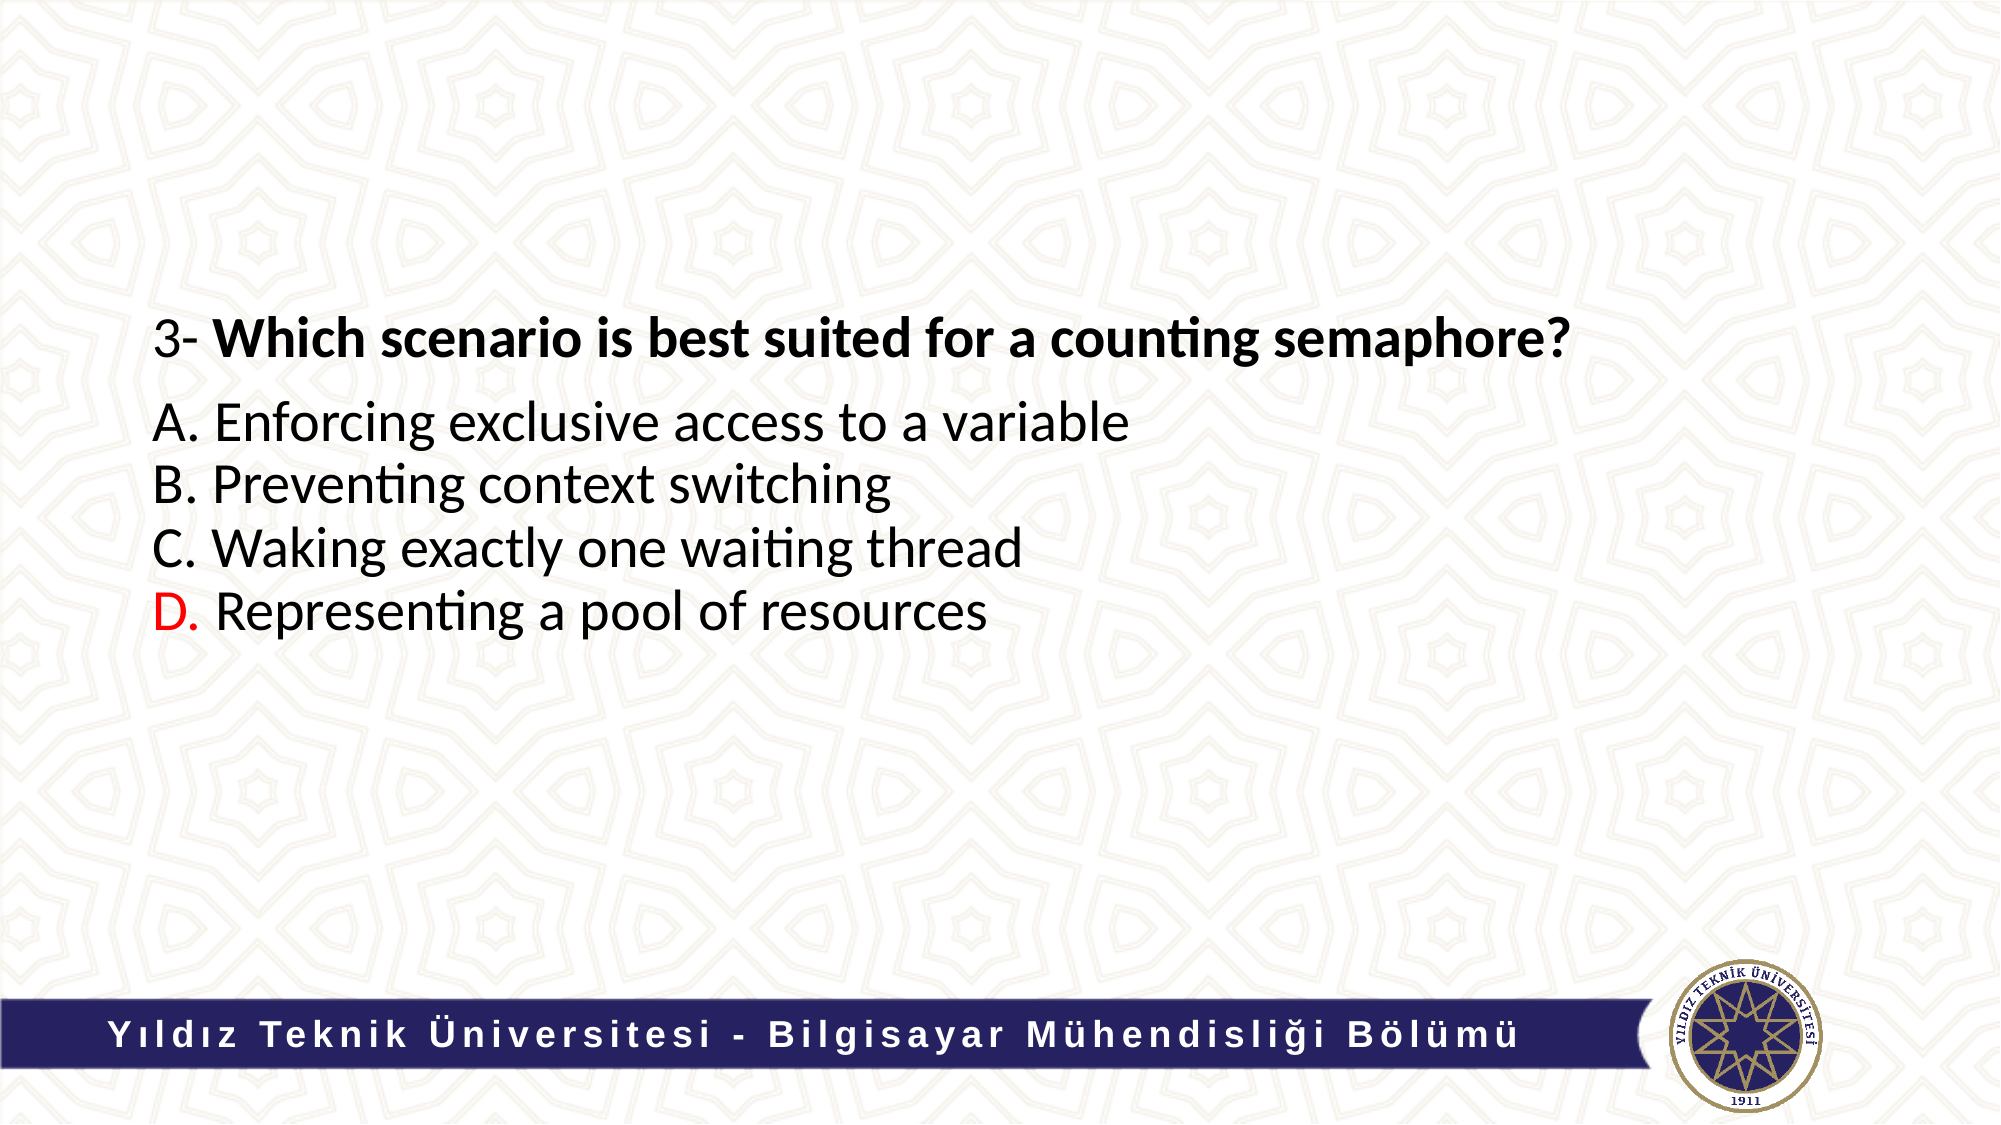

#
3- Which scenario is best suited for a counting semaphore?
A. Enforcing exclusive access to a variable
B. Preventing context switching
C. Waking exactly one waiting thread
D. Representing a pool of resources

Yıldız Teknik Üniversitesi - Bilgisayar Mühendisliği Bölümü